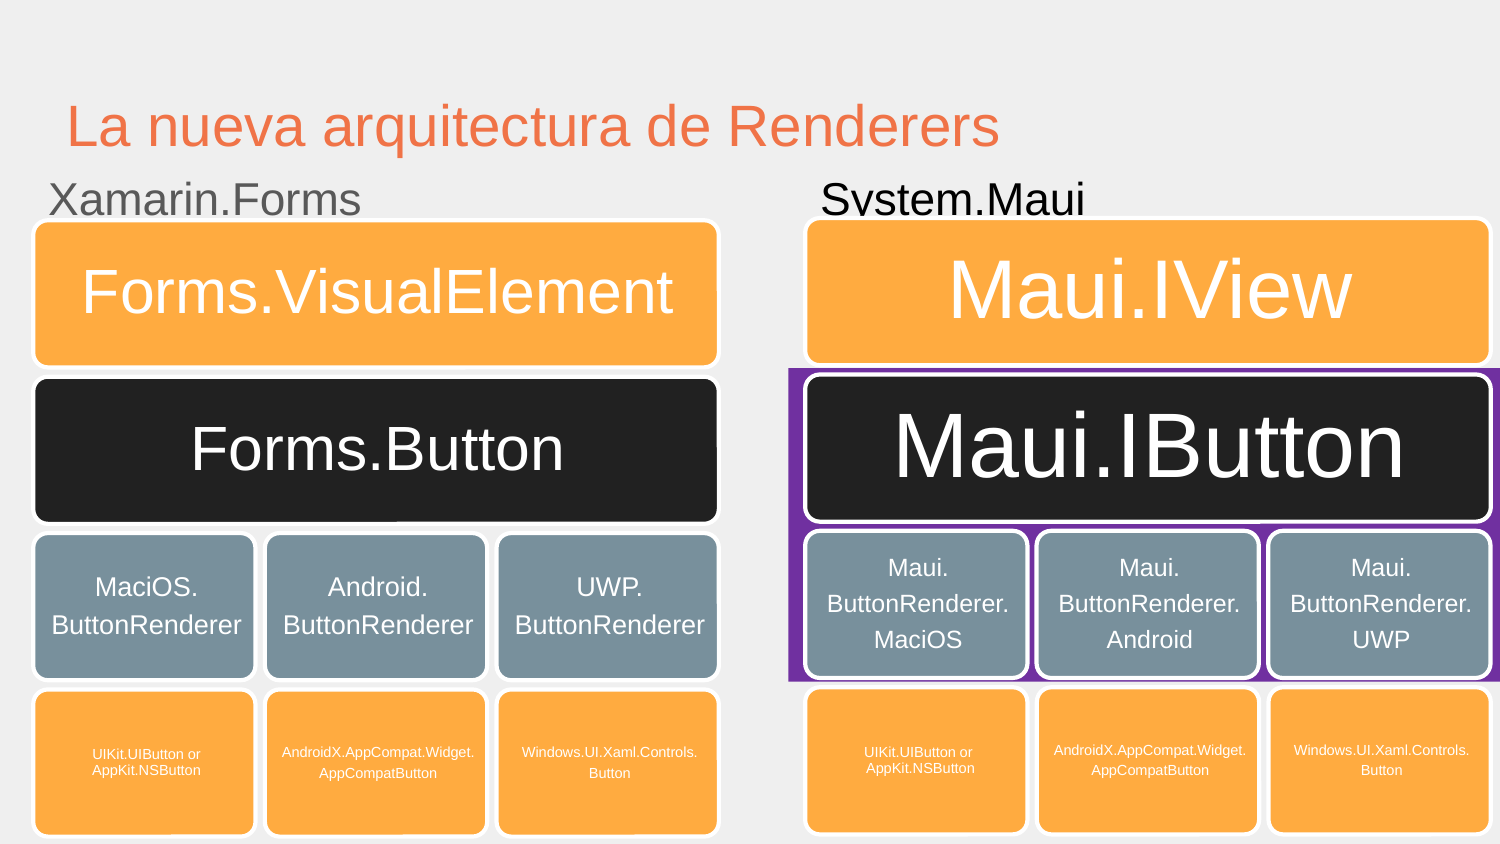

# La nueva arquitectura de Renderers
Xamarin.Forms

System.Maui

Maui.IView
Maui.IButton
Maui.
ButtonRenderer.
MaciOS
UIKit.UIButton or
 AppKit.NSButton
Maui.
ButtonRenderer.
Android
AndroidX.AppCompat.Widget.
AppCompatButton
Maui.
ButtonRenderer.
UWP
Windows.UI.Xaml.Controls.
Button
Forms.VisualElement
Forms.Button
MaciOS.
ButtonRenderer
UIKit.UIButton or AppKit.NSButton
Android.
ButtonRenderer
AndroidX.AppCompat.Widget.
AppCompatButton
UWP.
ButtonRenderer
Windows.UI.Xaml.Controls.
Button